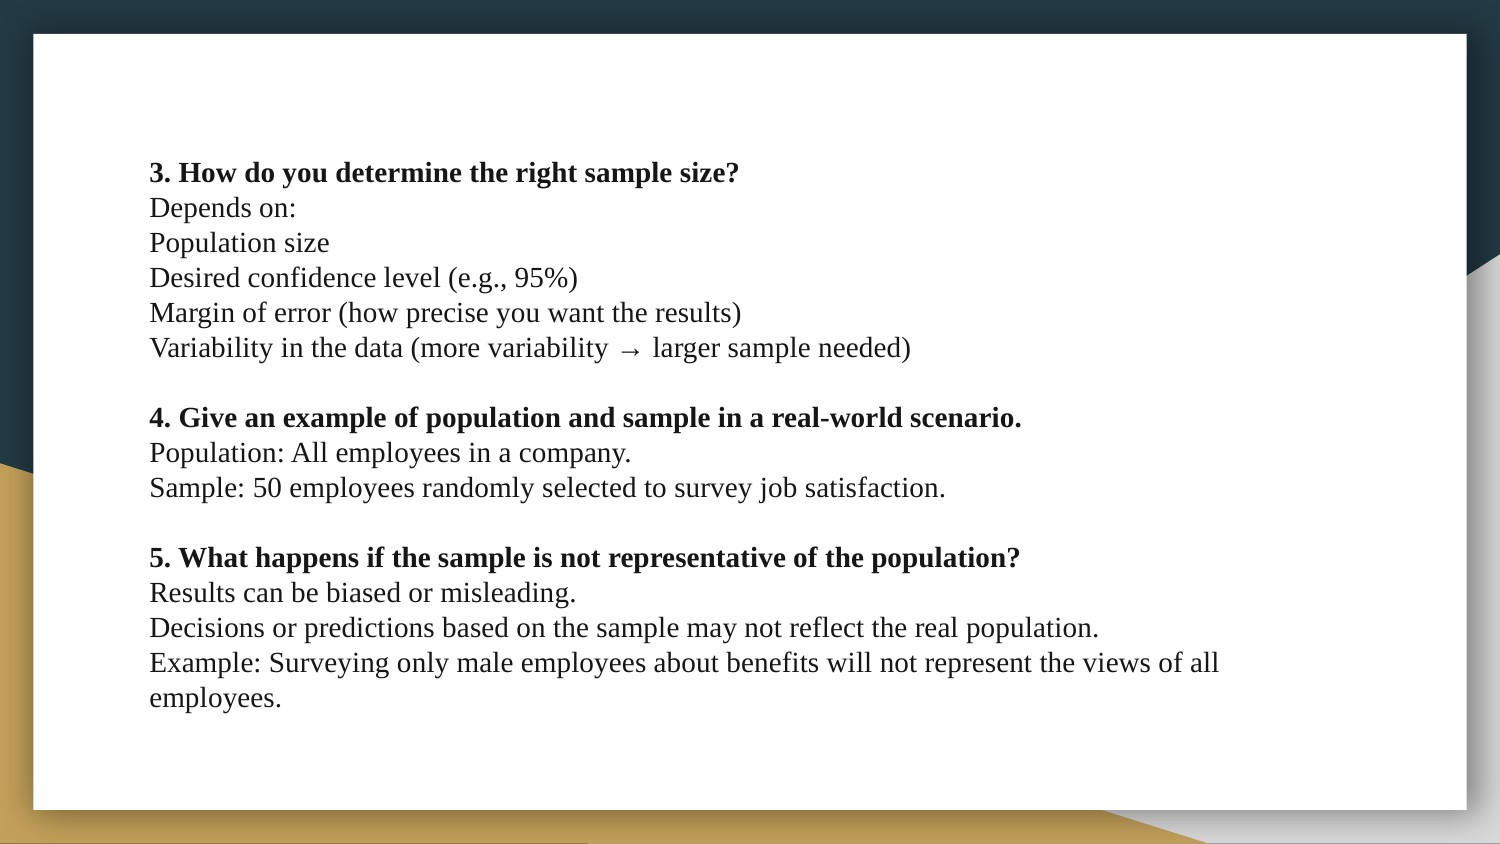

# 3. How do you determine the right sample size? Depends on: Population size Desired confidence level (e.g., 95%) Margin of error (how precise you want the results) Variability in the data (more variability → larger sample needed) 4. Give an example of population and sample in a real-world scenario. Population: All employees in a company. Sample: 50 employees randomly selected to survey job satisfaction. 5. What happens if the sample is not representative of the population? Results can be biased or misleading. Decisions or predictions based on the sample may not reflect the real population. Example: Surveying only male employees about benefits will not represent the views of all employees.